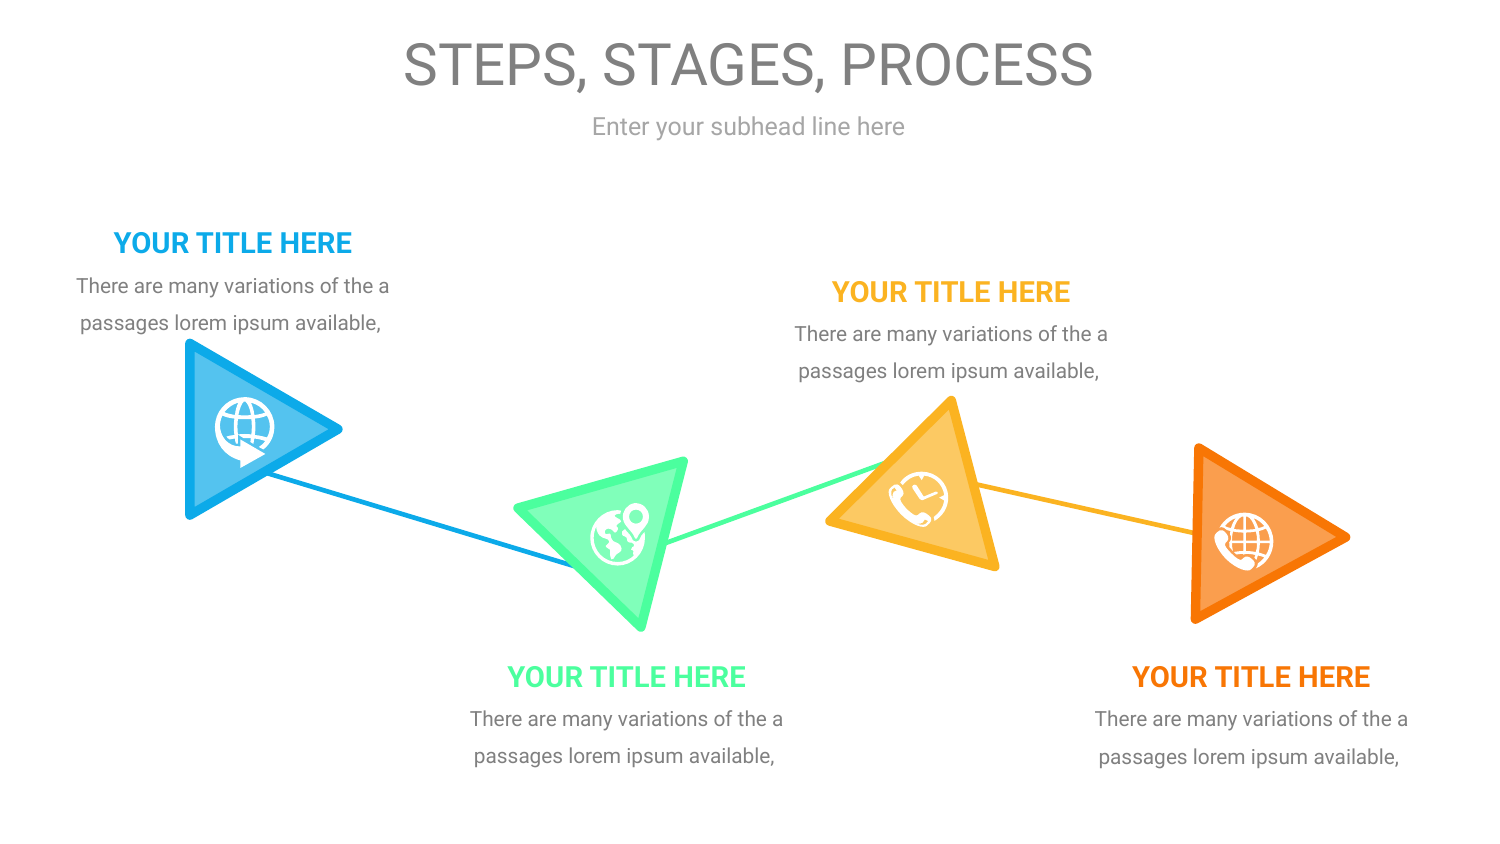

# STEPS, STAGES, PROCESS
Enter your subhead line here
YOUR TITLE HERE
There are many variations of the a passages lorem ipsum available,
YOUR TITLE HERE
There are many variations of the a passages lorem ipsum available,

YOUR TITLE HERE
There are many variations of the a passages lorem ipsum available,
YOUR TITLE HERE
There are many variations of the a passages lorem ipsum available,